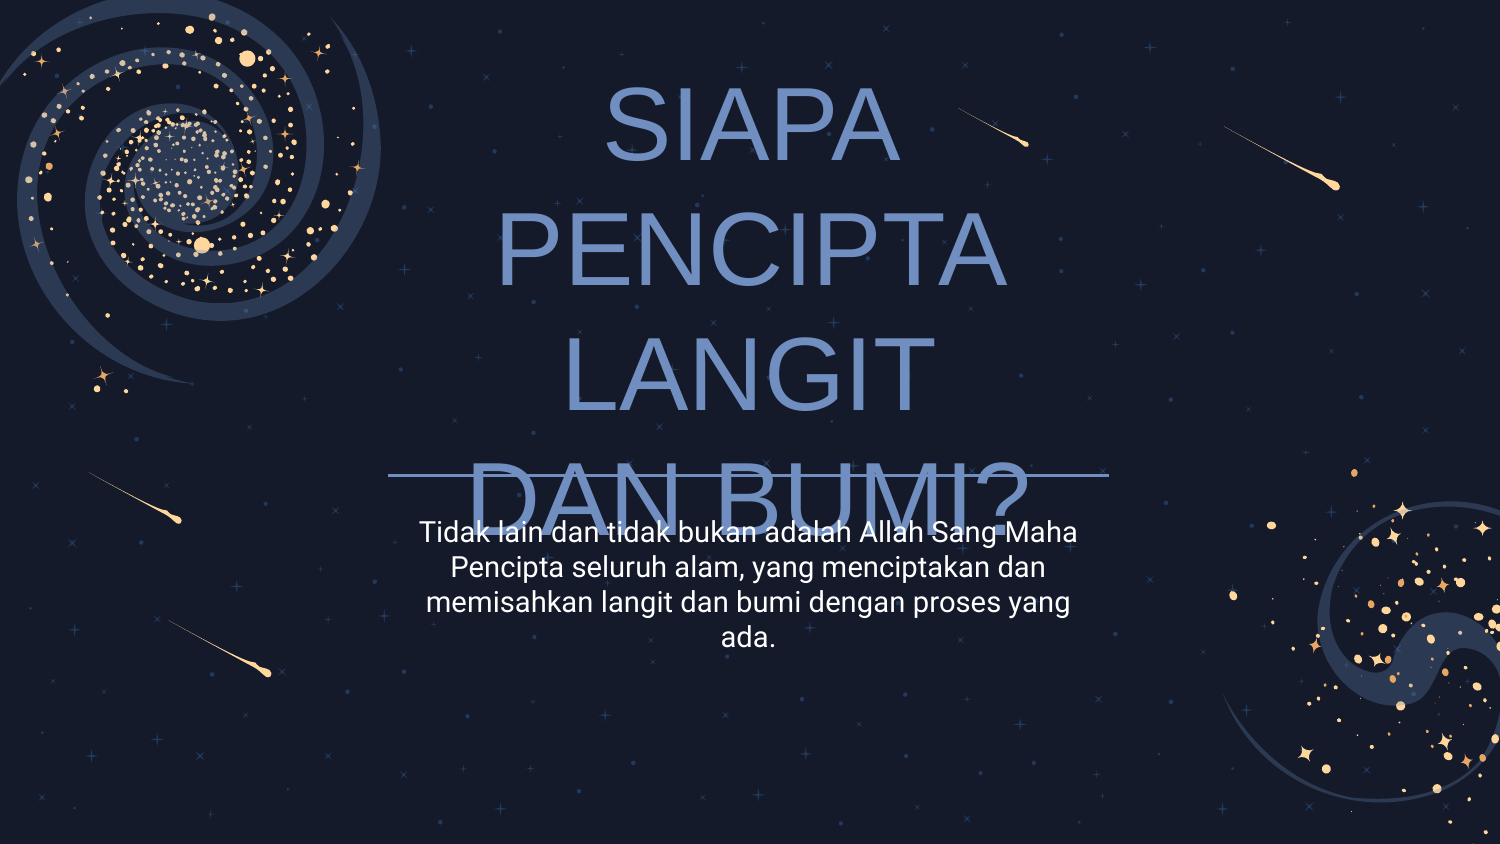

# SIAPA PENCIPTA LANGIT DAN BUMI?
Tidak lain dan tidak bukan adalah Allah Sang Maha Pencipta seluruh alam, yang menciptakan dan memisahkan langit dan bumi dengan proses yang
ada.